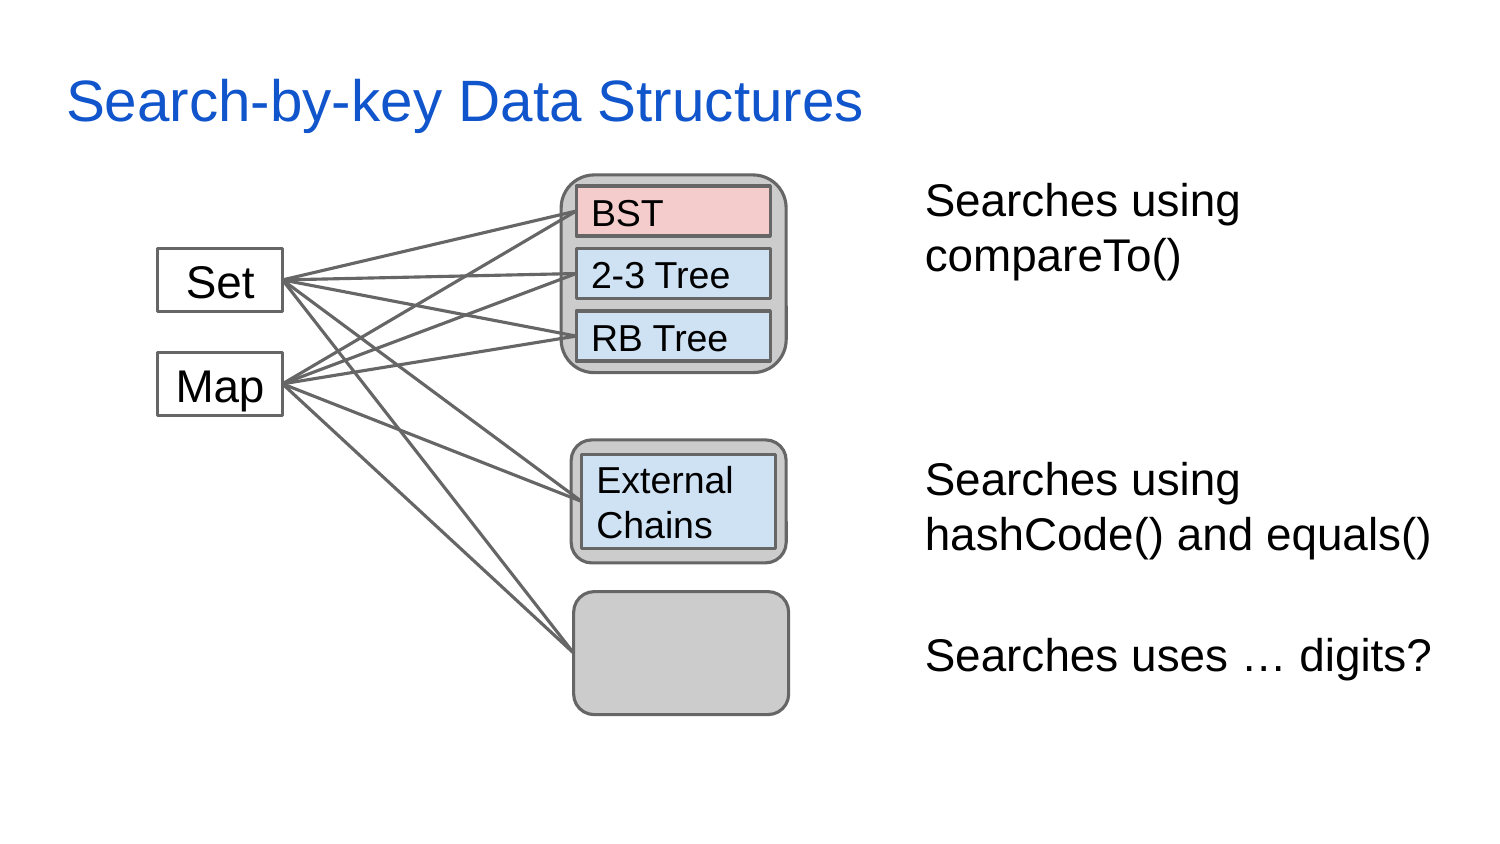

# Search-by-key Data Structures
Searches using compareTo()

BST
2-3 Tree
Set

Searches uses … digits?
RB Tree
Map
Searches using hashCode() and equals()

External Chains